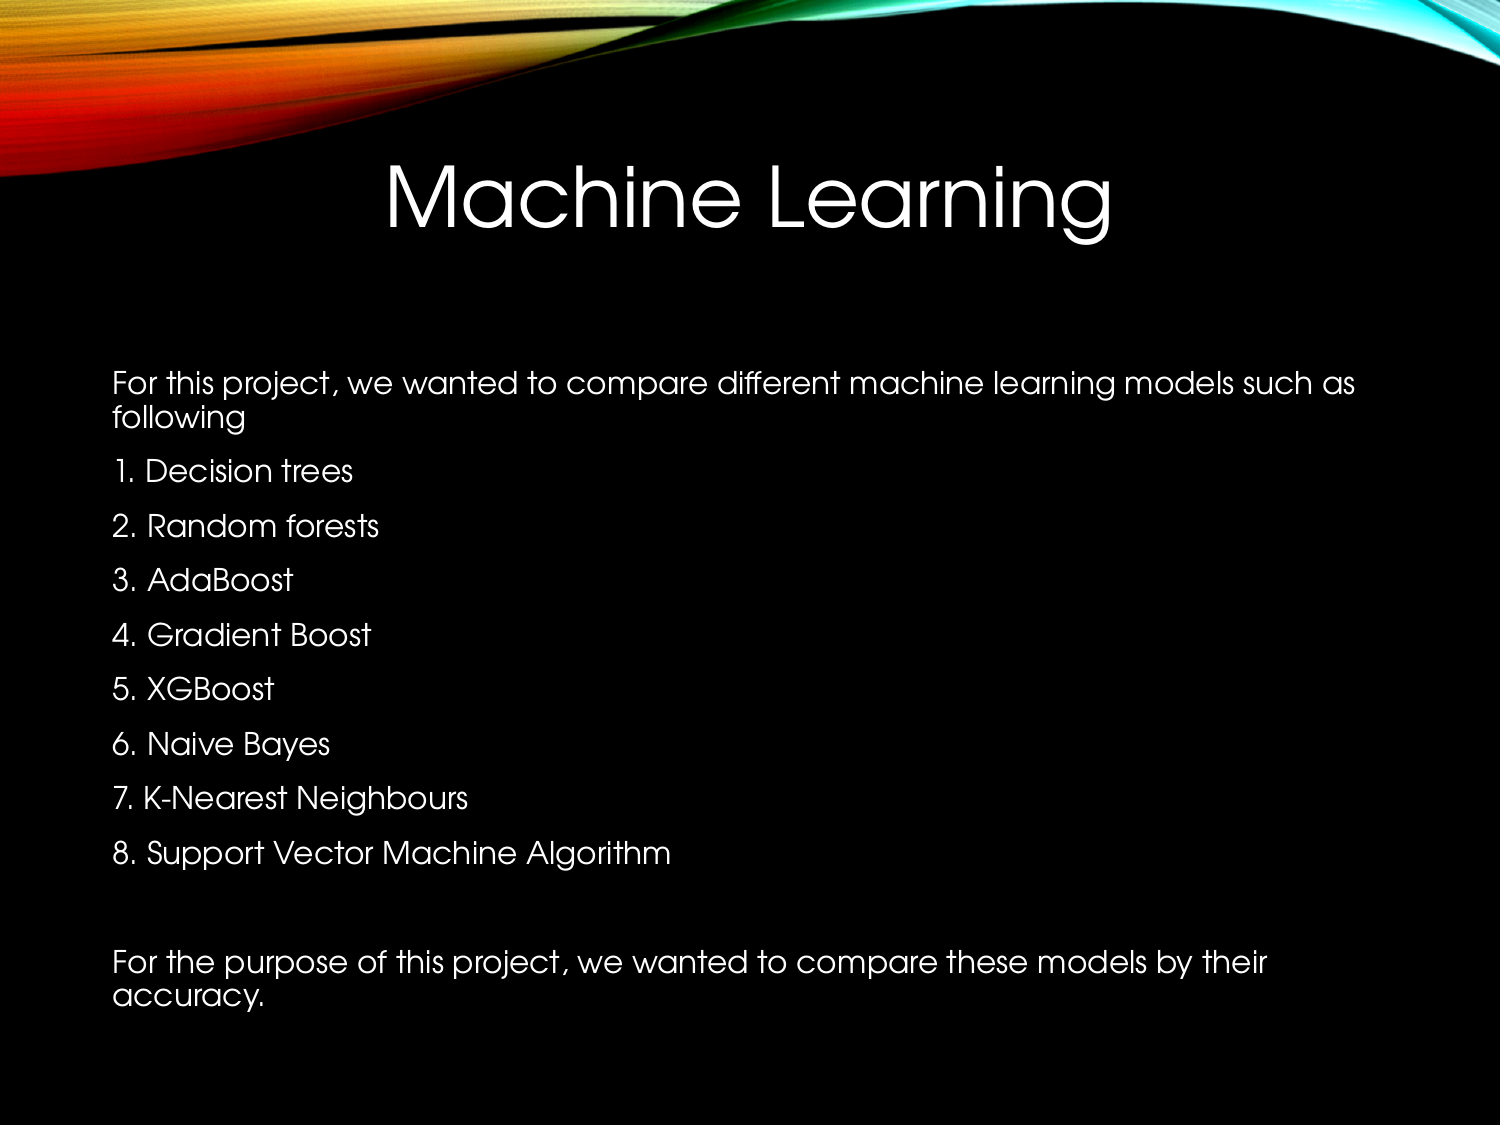

# Machine Learning
For this project, we wanted to compare different machine learning models such as following
1. Decision trees
2. Random forests
3. AdaBoost
4. Gradient Boost
5. XGBoost
6. Naive Bayes
7. K-Nearest Neighbours
8. Support Vector Machine Algorithm

For the purpose of this project, we wanted to compare these models by their accuracy.